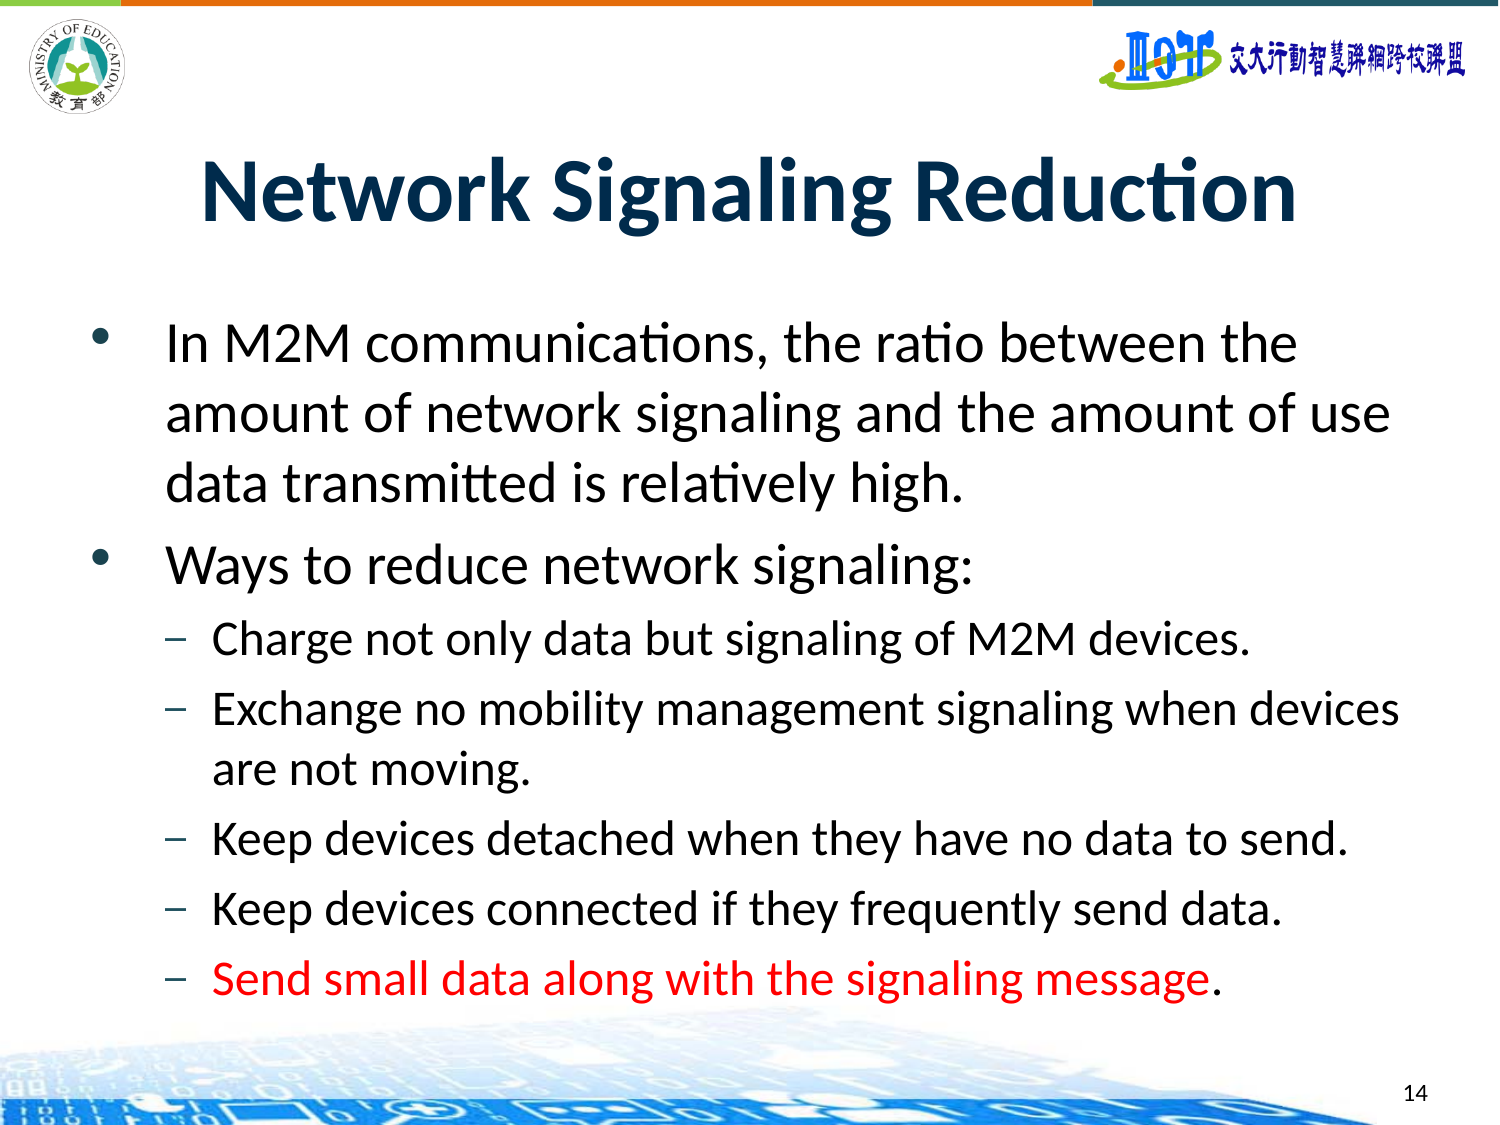

# Network Signaling Reduction
In M2M communications, the ratio between the amount of network signaling and the amount of use data transmitted is relatively high.
Ways to reduce network signaling:
Charge not only data but signaling of M2M devices.
Exchange no mobility management signaling when devices are not moving.
Keep devices detached when they have no data to send.
Keep devices connected if they frequently send data.
Send small data along with the signaling message.

14